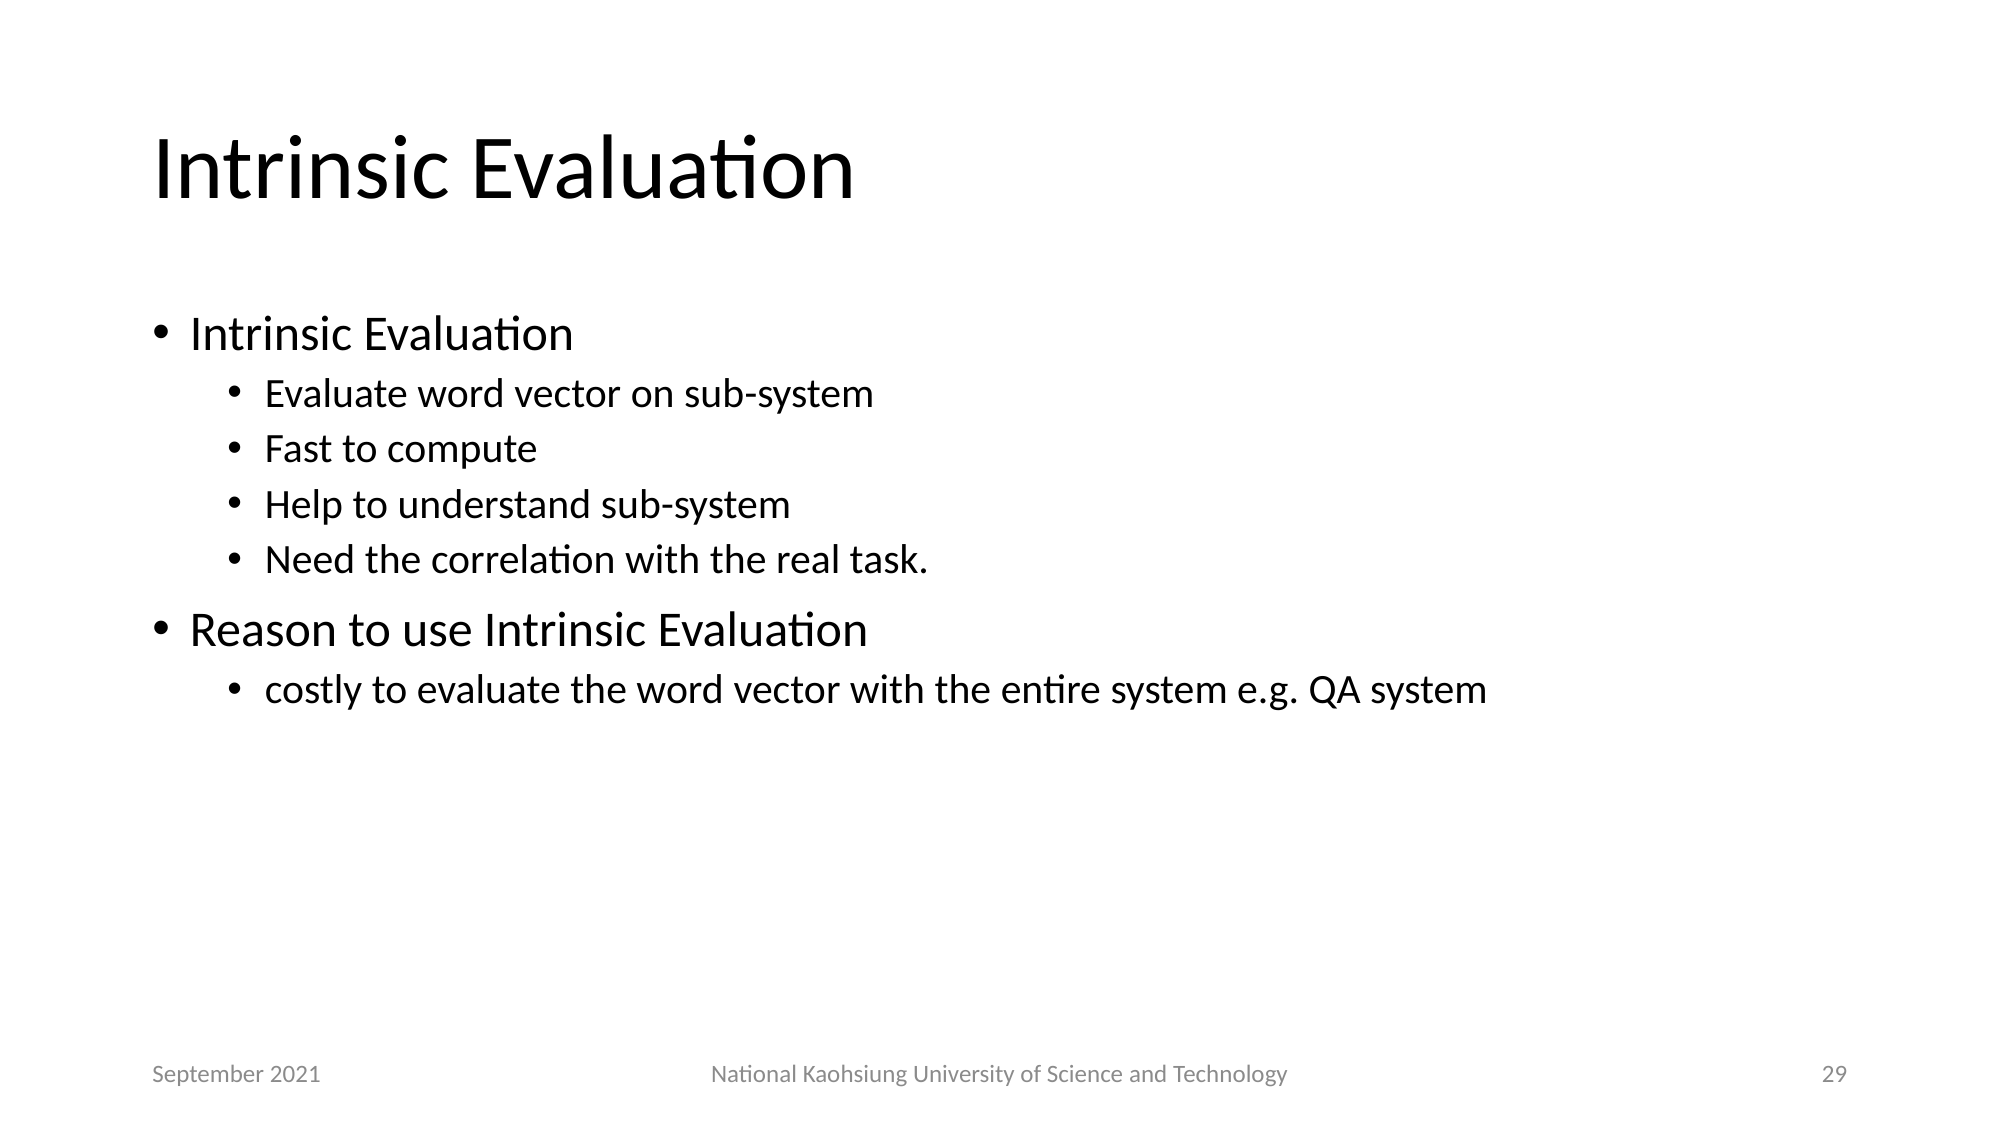

# Intrinsic Evaluation
Intrinsic Evaluation
Evaluate word vector on sub-system
Fast to compute
Help to understand sub-system
Need the correlation with the real task.
Reason to use Intrinsic Evaluation
costly to evaluate the word vector with the entire system e.g. QA system
September 2021
National Kaohsiung University of Science and Technology
29